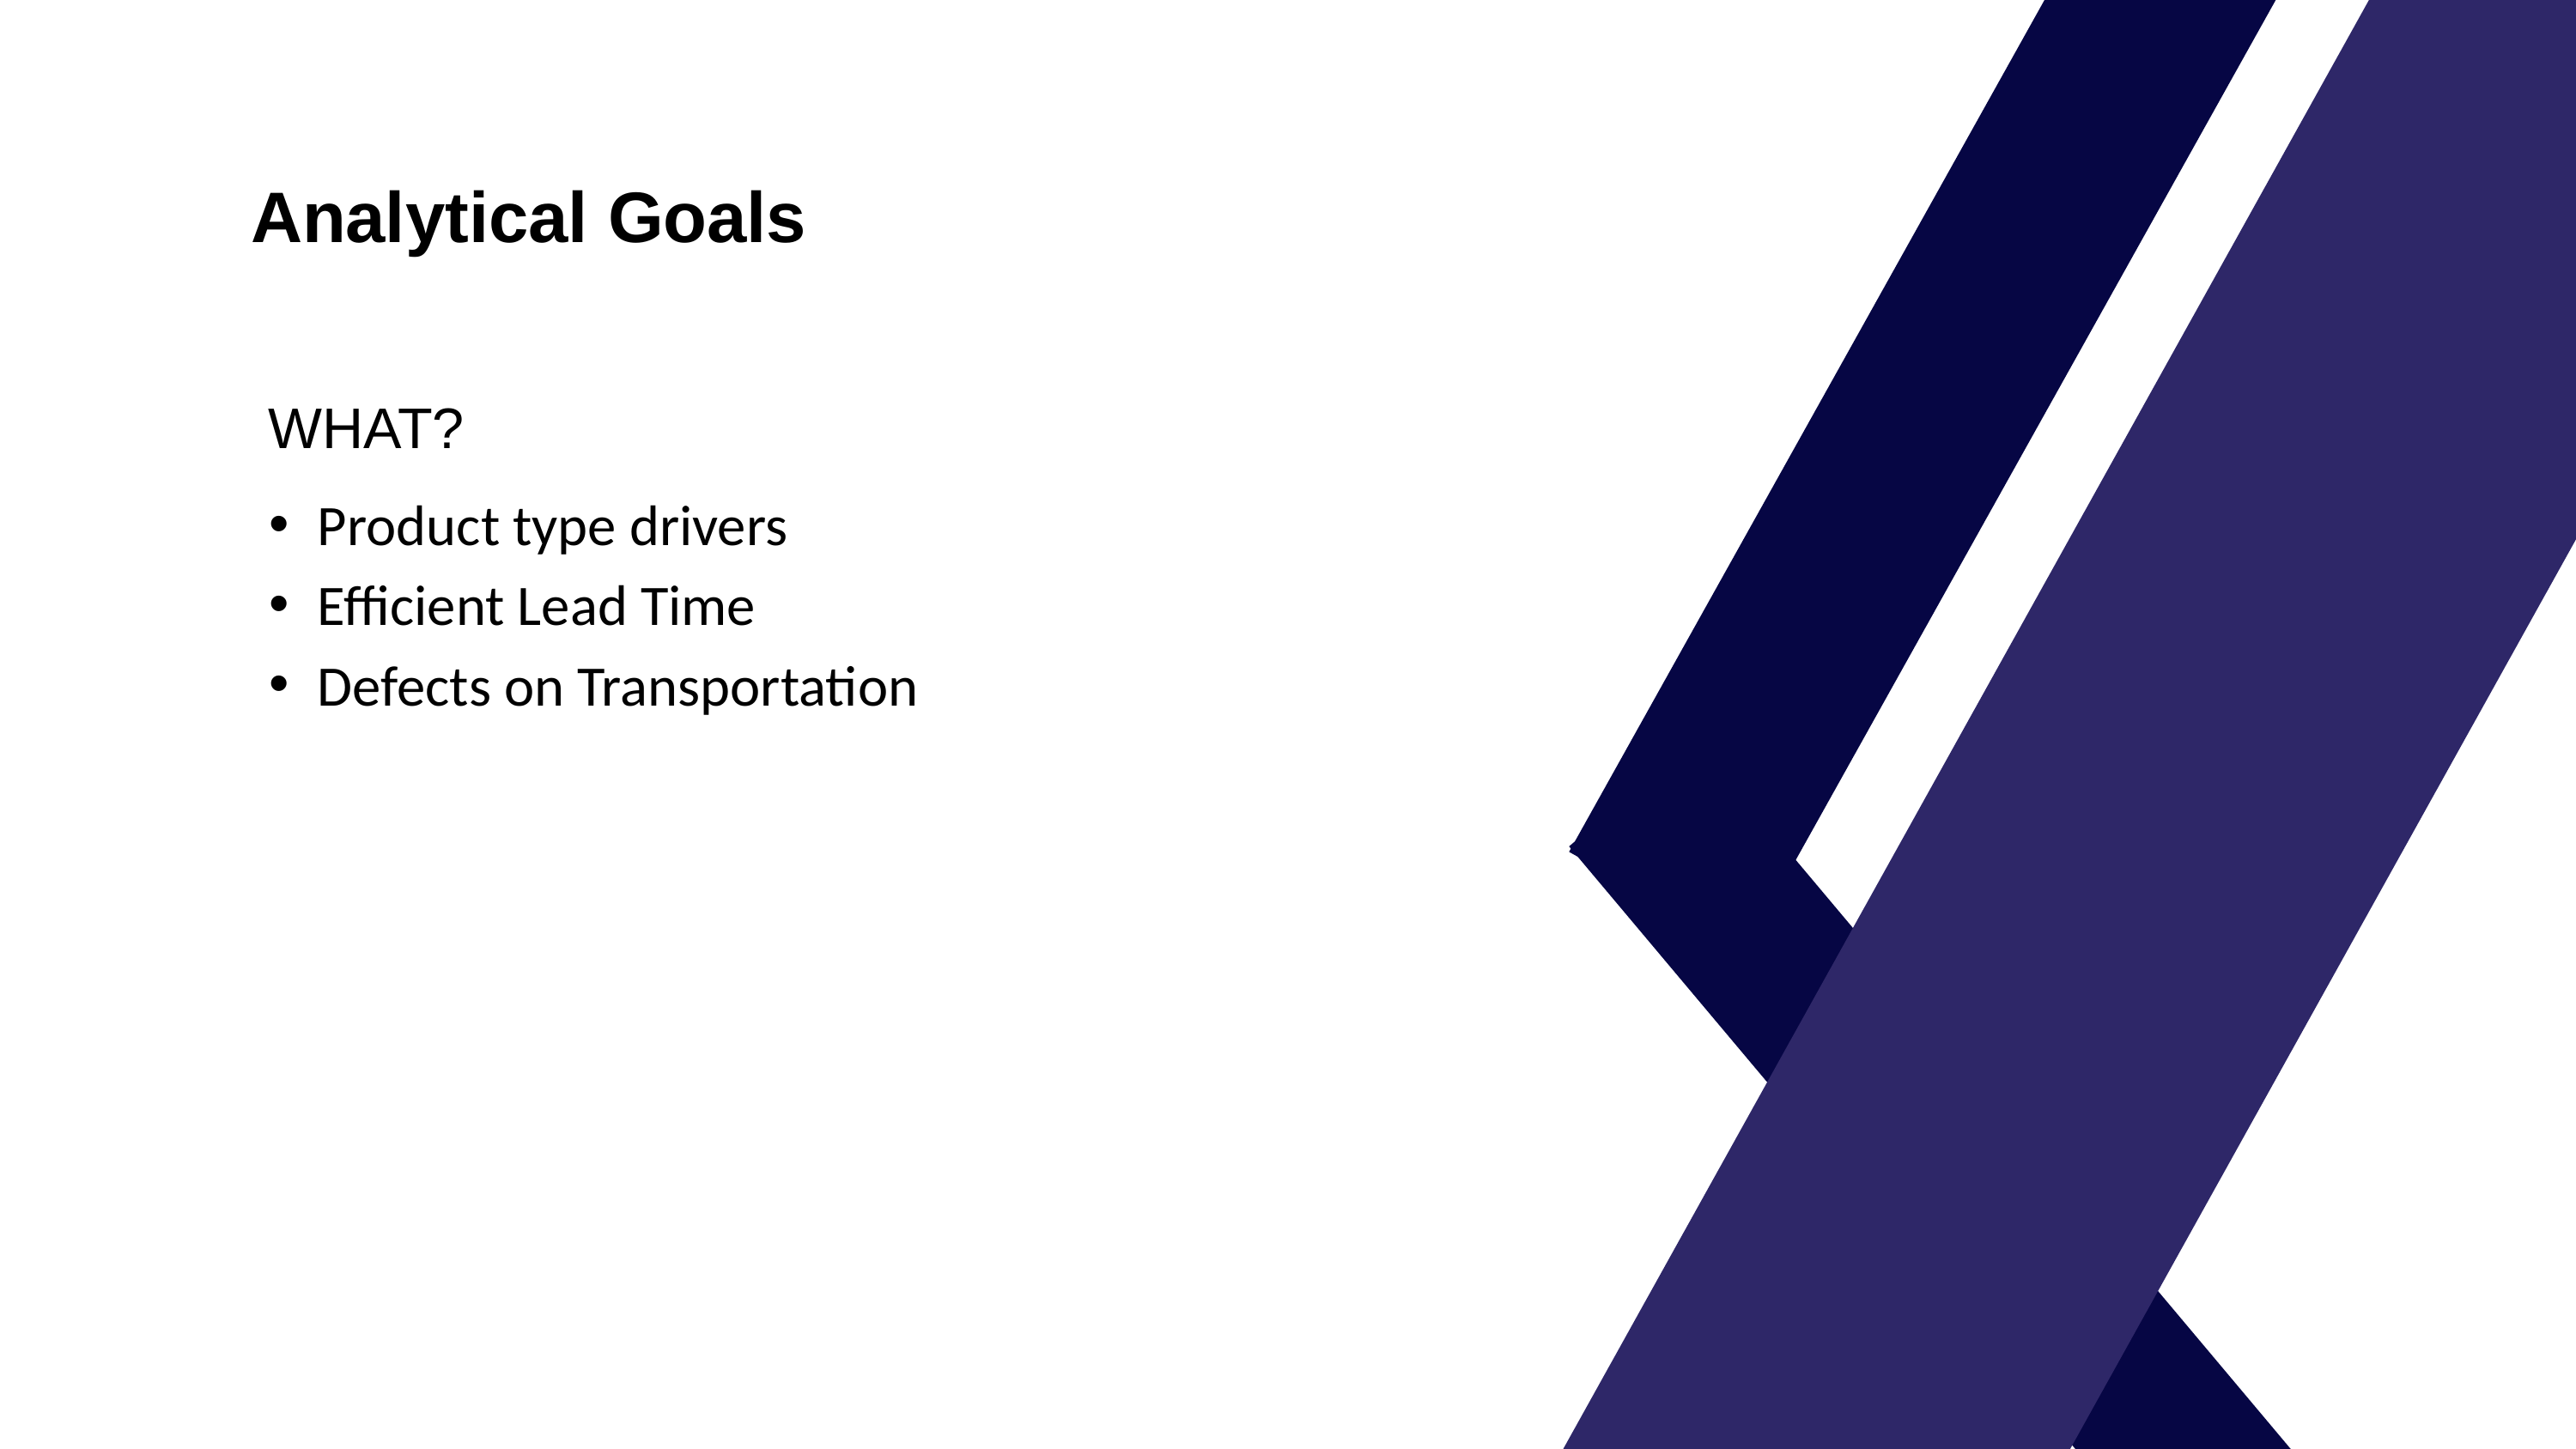

Analytical Goals
WHAT?
Product type drivers
Efficient Lead Time
Defects on Transportation